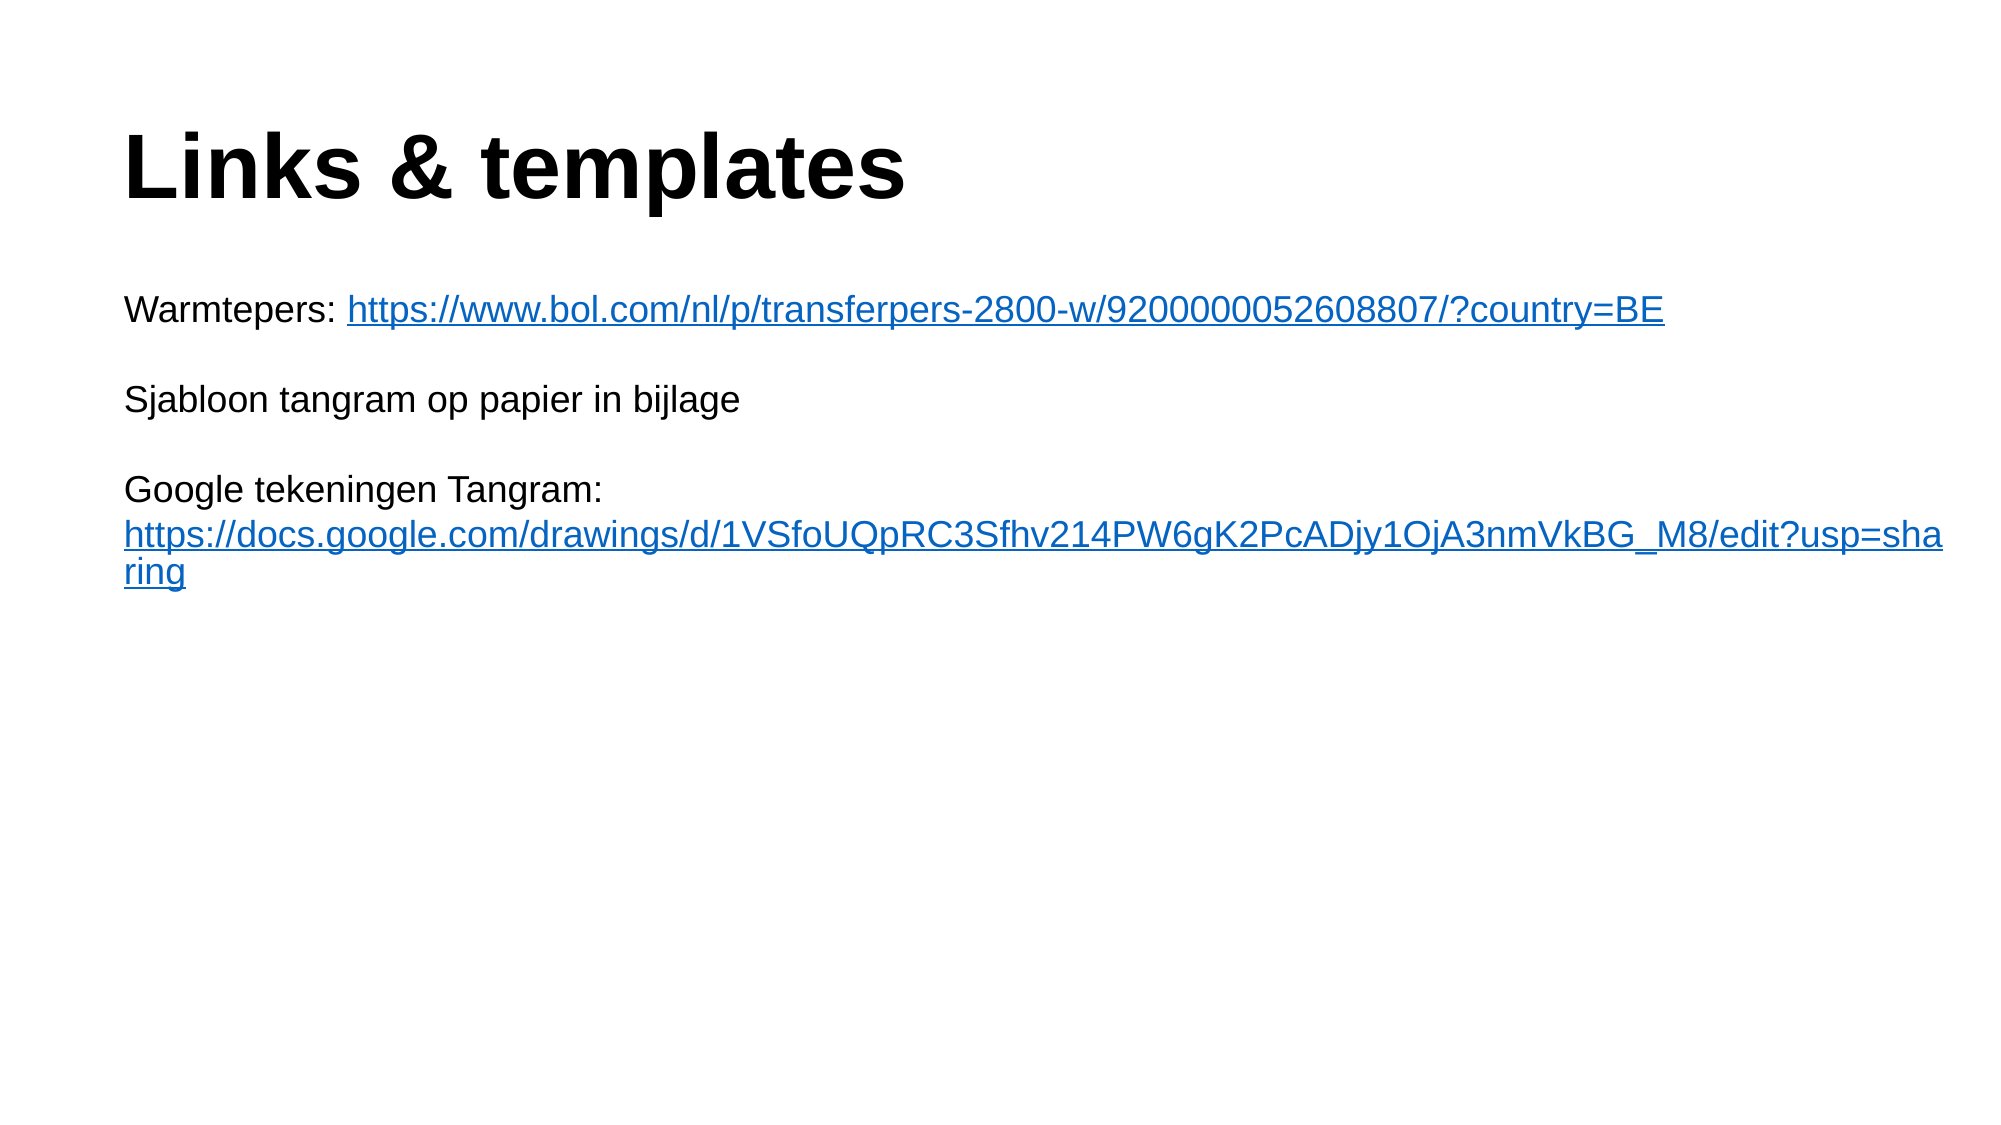

# Links & templates
Warmtepers: https://www.bol.com/nl/p/transferpers-2800-w/9200000052608807/?country=BE

Sjabloon tangram op papier in bijlage

Google tekeningen Tangram: https://docs.google.com/drawings/d/1VSfoUQpRC3Sfhv214PW6gK2PcADjy1OjA3nmVkBG_M8/edit?usp=sharing